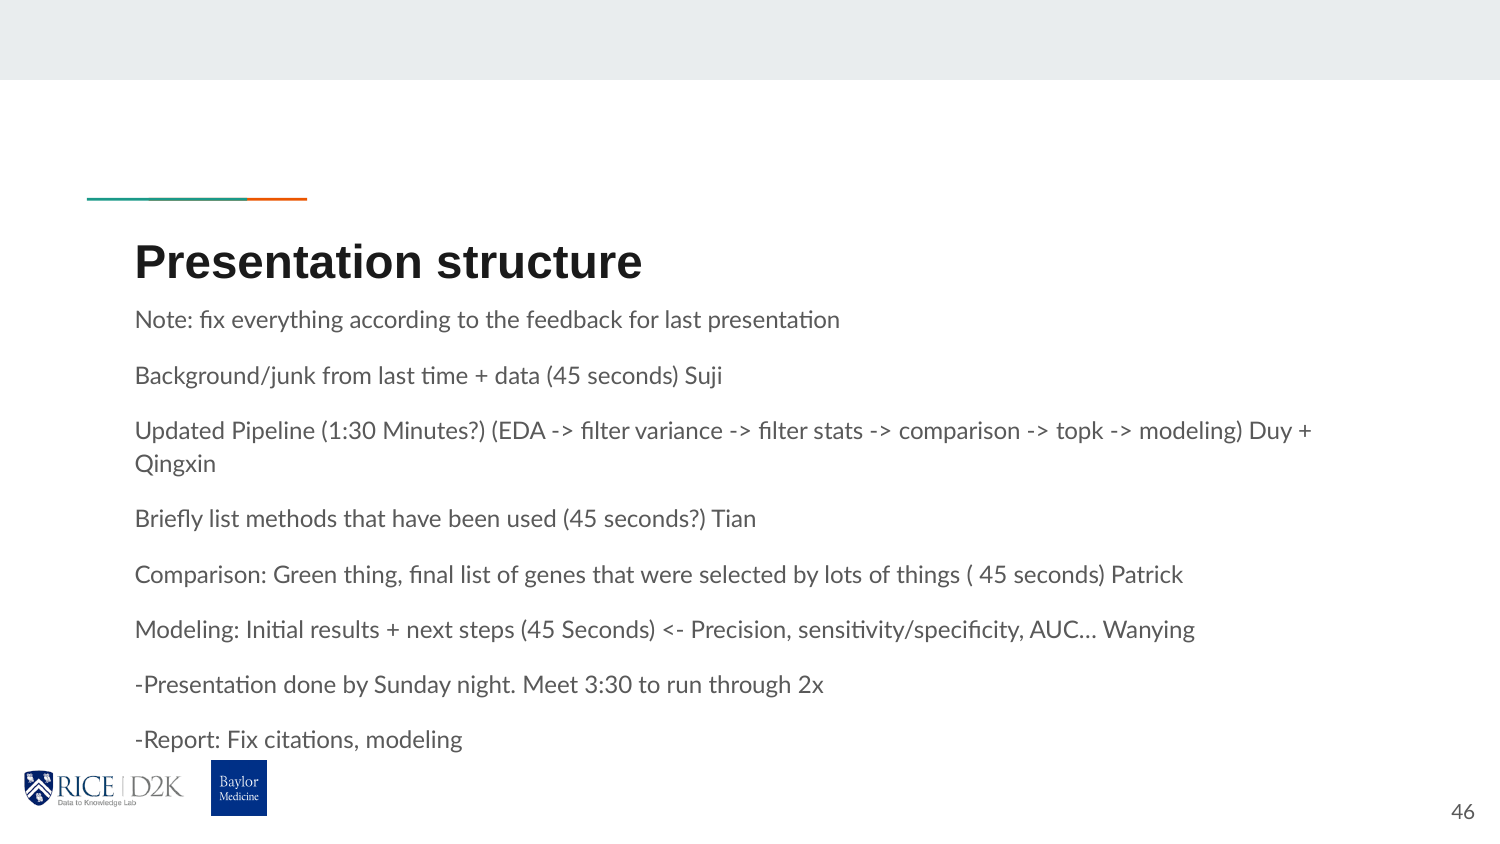

# Presentation structure
Note: fix everything according to the feedback for last presentation
Background/junk from last time + data (45 seconds) Suji
Updated Pipeline (1:30 Minutes?) (EDA -> filter variance -> filter stats -> comparison -> topk -> modeling) Duy + Qingxin
Briefly list methods that have been used (45 seconds?) Tian
Comparison: Green thing, final list of genes that were selected by lots of things ( 45 seconds) Patrick
Modeling: Initial results + next steps (45 Seconds) <- Precision, sensitivity/specificity, AUC… Wanying
-Presentation done by Sunday night. Meet 3:30 to run through 2x
-Report: Fix citations, modeling
46